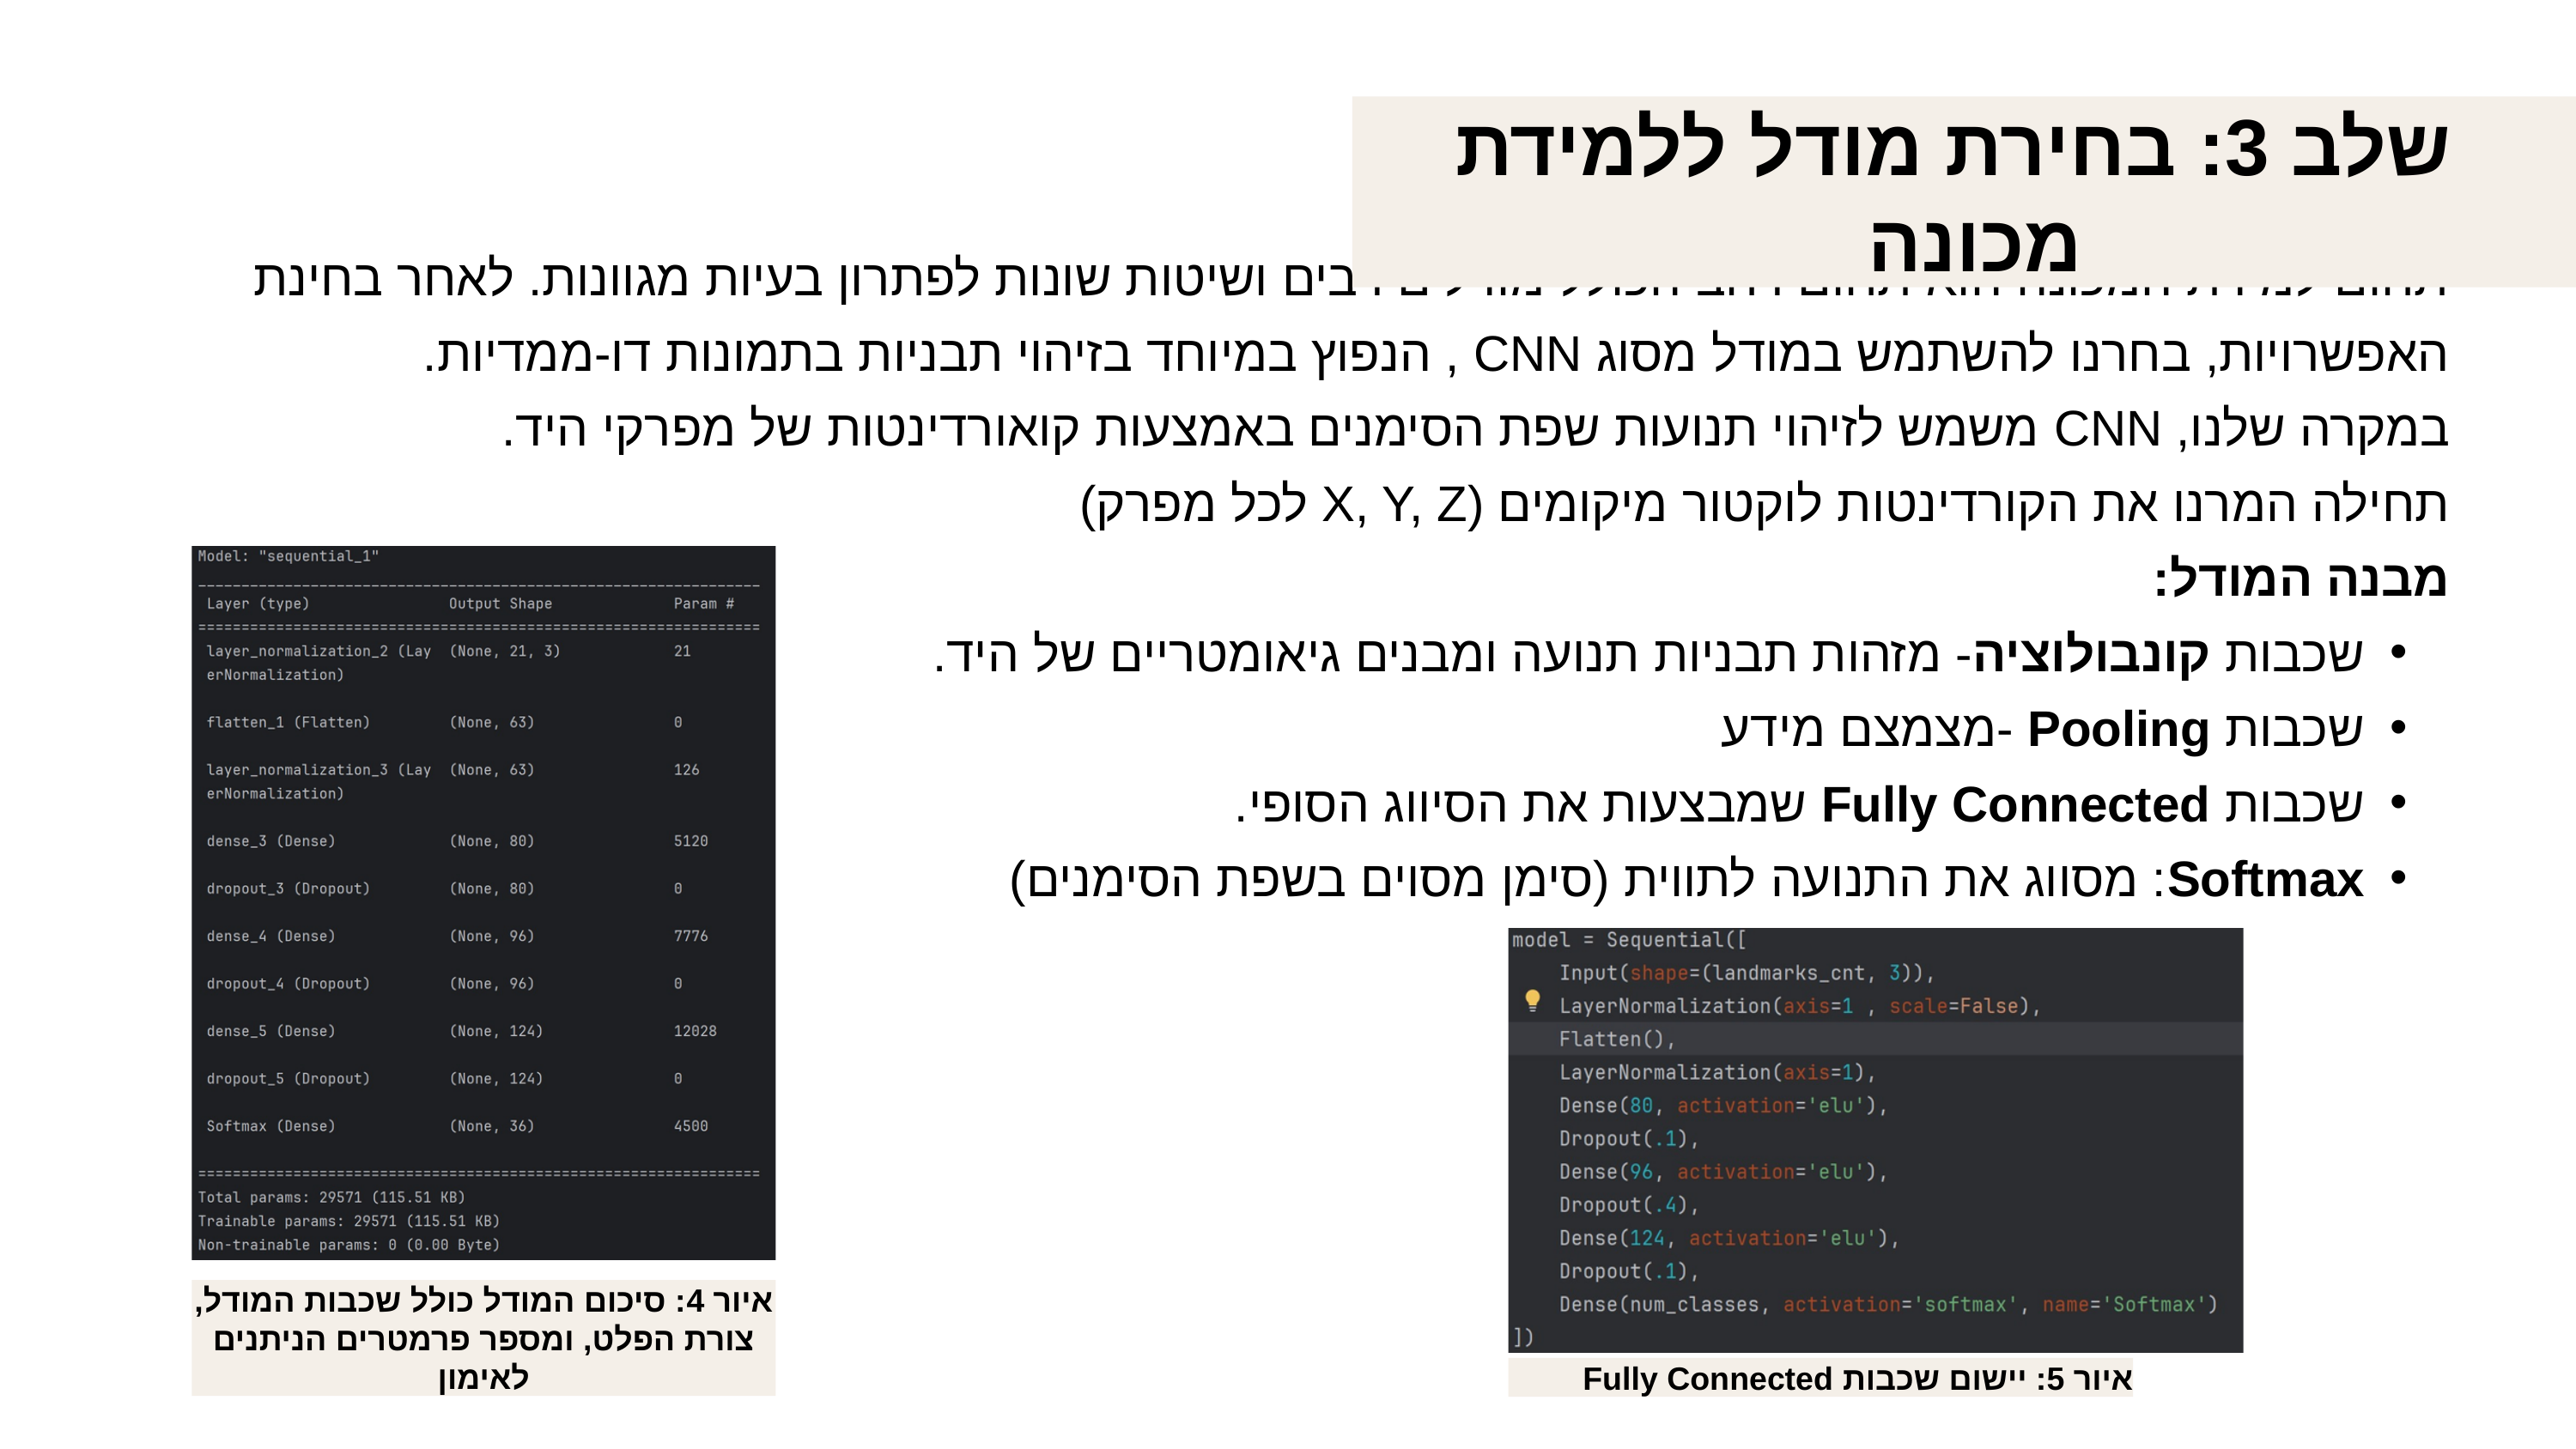

שלב 3: בחירת מודל ללמידת מכונה
תחום למידת המכונה הוא תחום רחב הכולל מודלים רבים ושיטות שונות לפתרון בעיות מגוונות. לאחר בחינת האפשרויות, בחרנו להשתמש במודל מסוג CNN , הנפוץ במיוחד בזיהוי תבניות בתמונות דו-ממדיות.
במקרה שלנו, CNN משמש לזיהוי תנועות שפת הסימנים באמצעות קואורדינטות של מפרקי היד.
תחילה המרנו את הקורדינטות לוקטור מיקומים (X, Y, Z לכל מפרק)
מבנה המודל:
שכבות קונבולוציה- מזהות תבניות תנועה ומבנים גיאומטריים של היד.
שכבות Pooling -מצמצם מידע
שכבות Fully Connected שמבצעות את הסיווג הסופי.
Softmax: מסווג את התנועה לתווית (סימן מסוים בשפת הסימנים)

איור 4: סיכום המודל כולל שכבות המודל, צורת הפלט, ומספר פרמטרים הניתנים לאימון
איור 5: יישום שכבות Fully Connected